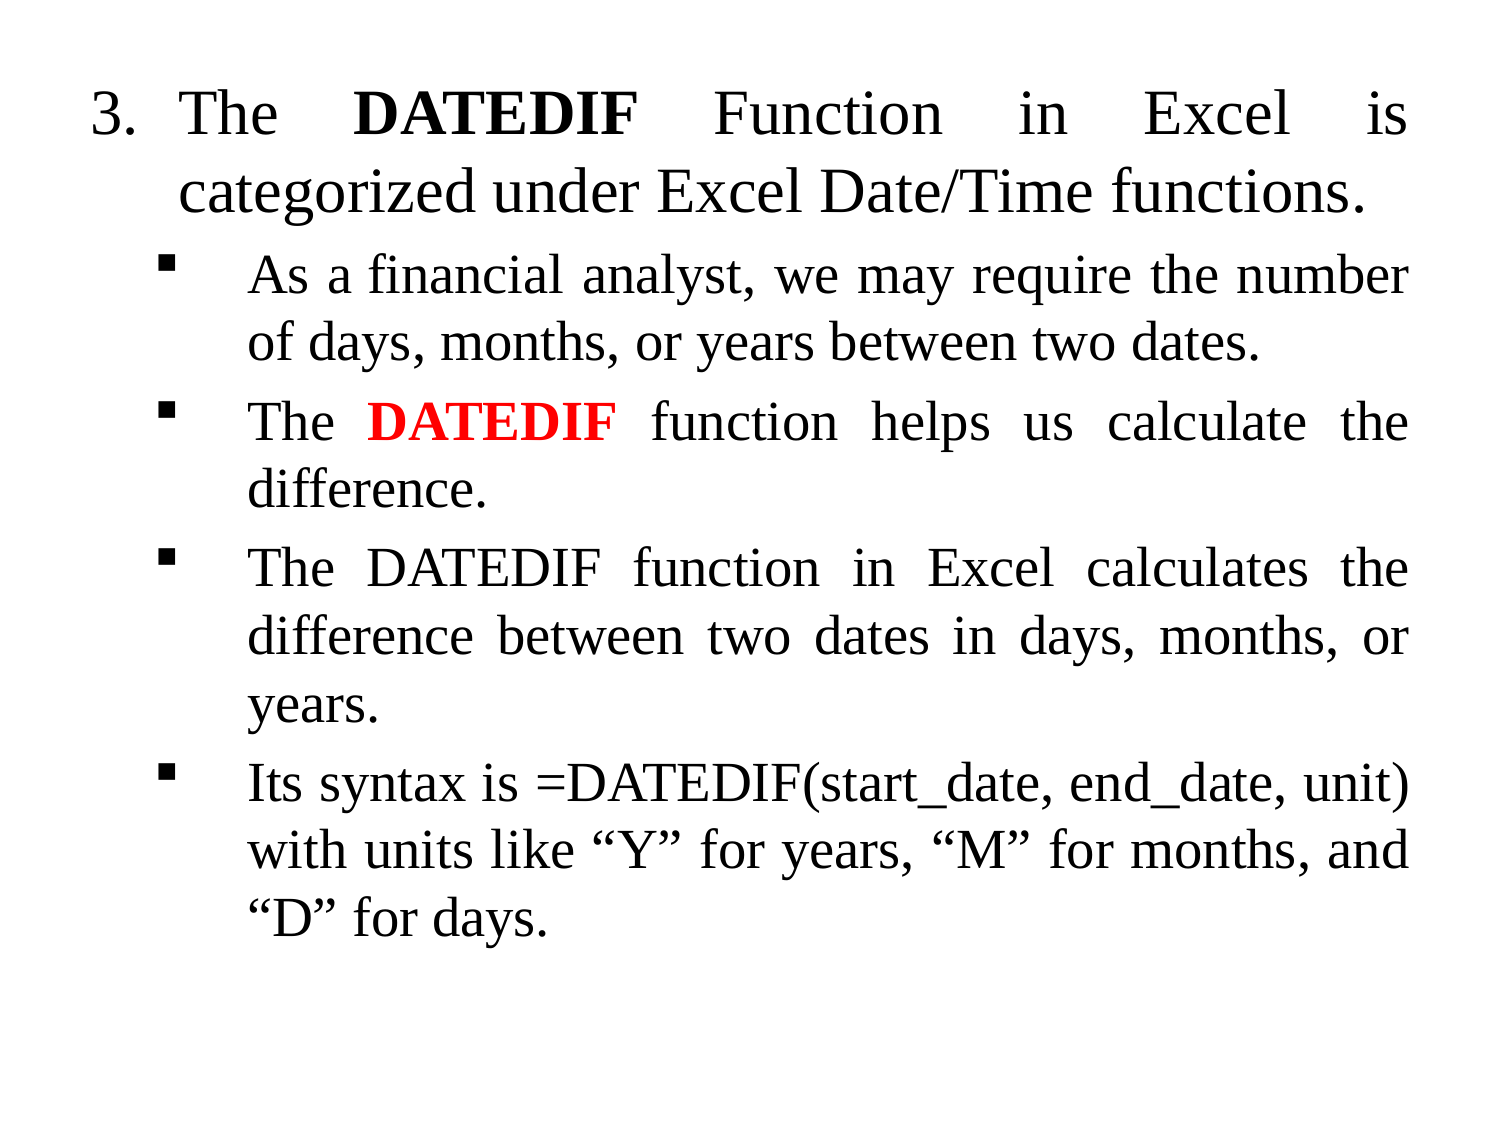

The DATEDIF Function in Excel is categorized under Excel Date/Time functions.
As a financial analyst, we may require the number of days, months, or years between two dates.
The DATEDIF function helps us calculate the difference.
The DATEDIF function in Excel calculates the difference between two dates in days, months, or years.
Its syntax is =DATEDIF(start_date, end_date, unit) with units like “Y” for years, “M” for months, and “D” for days.